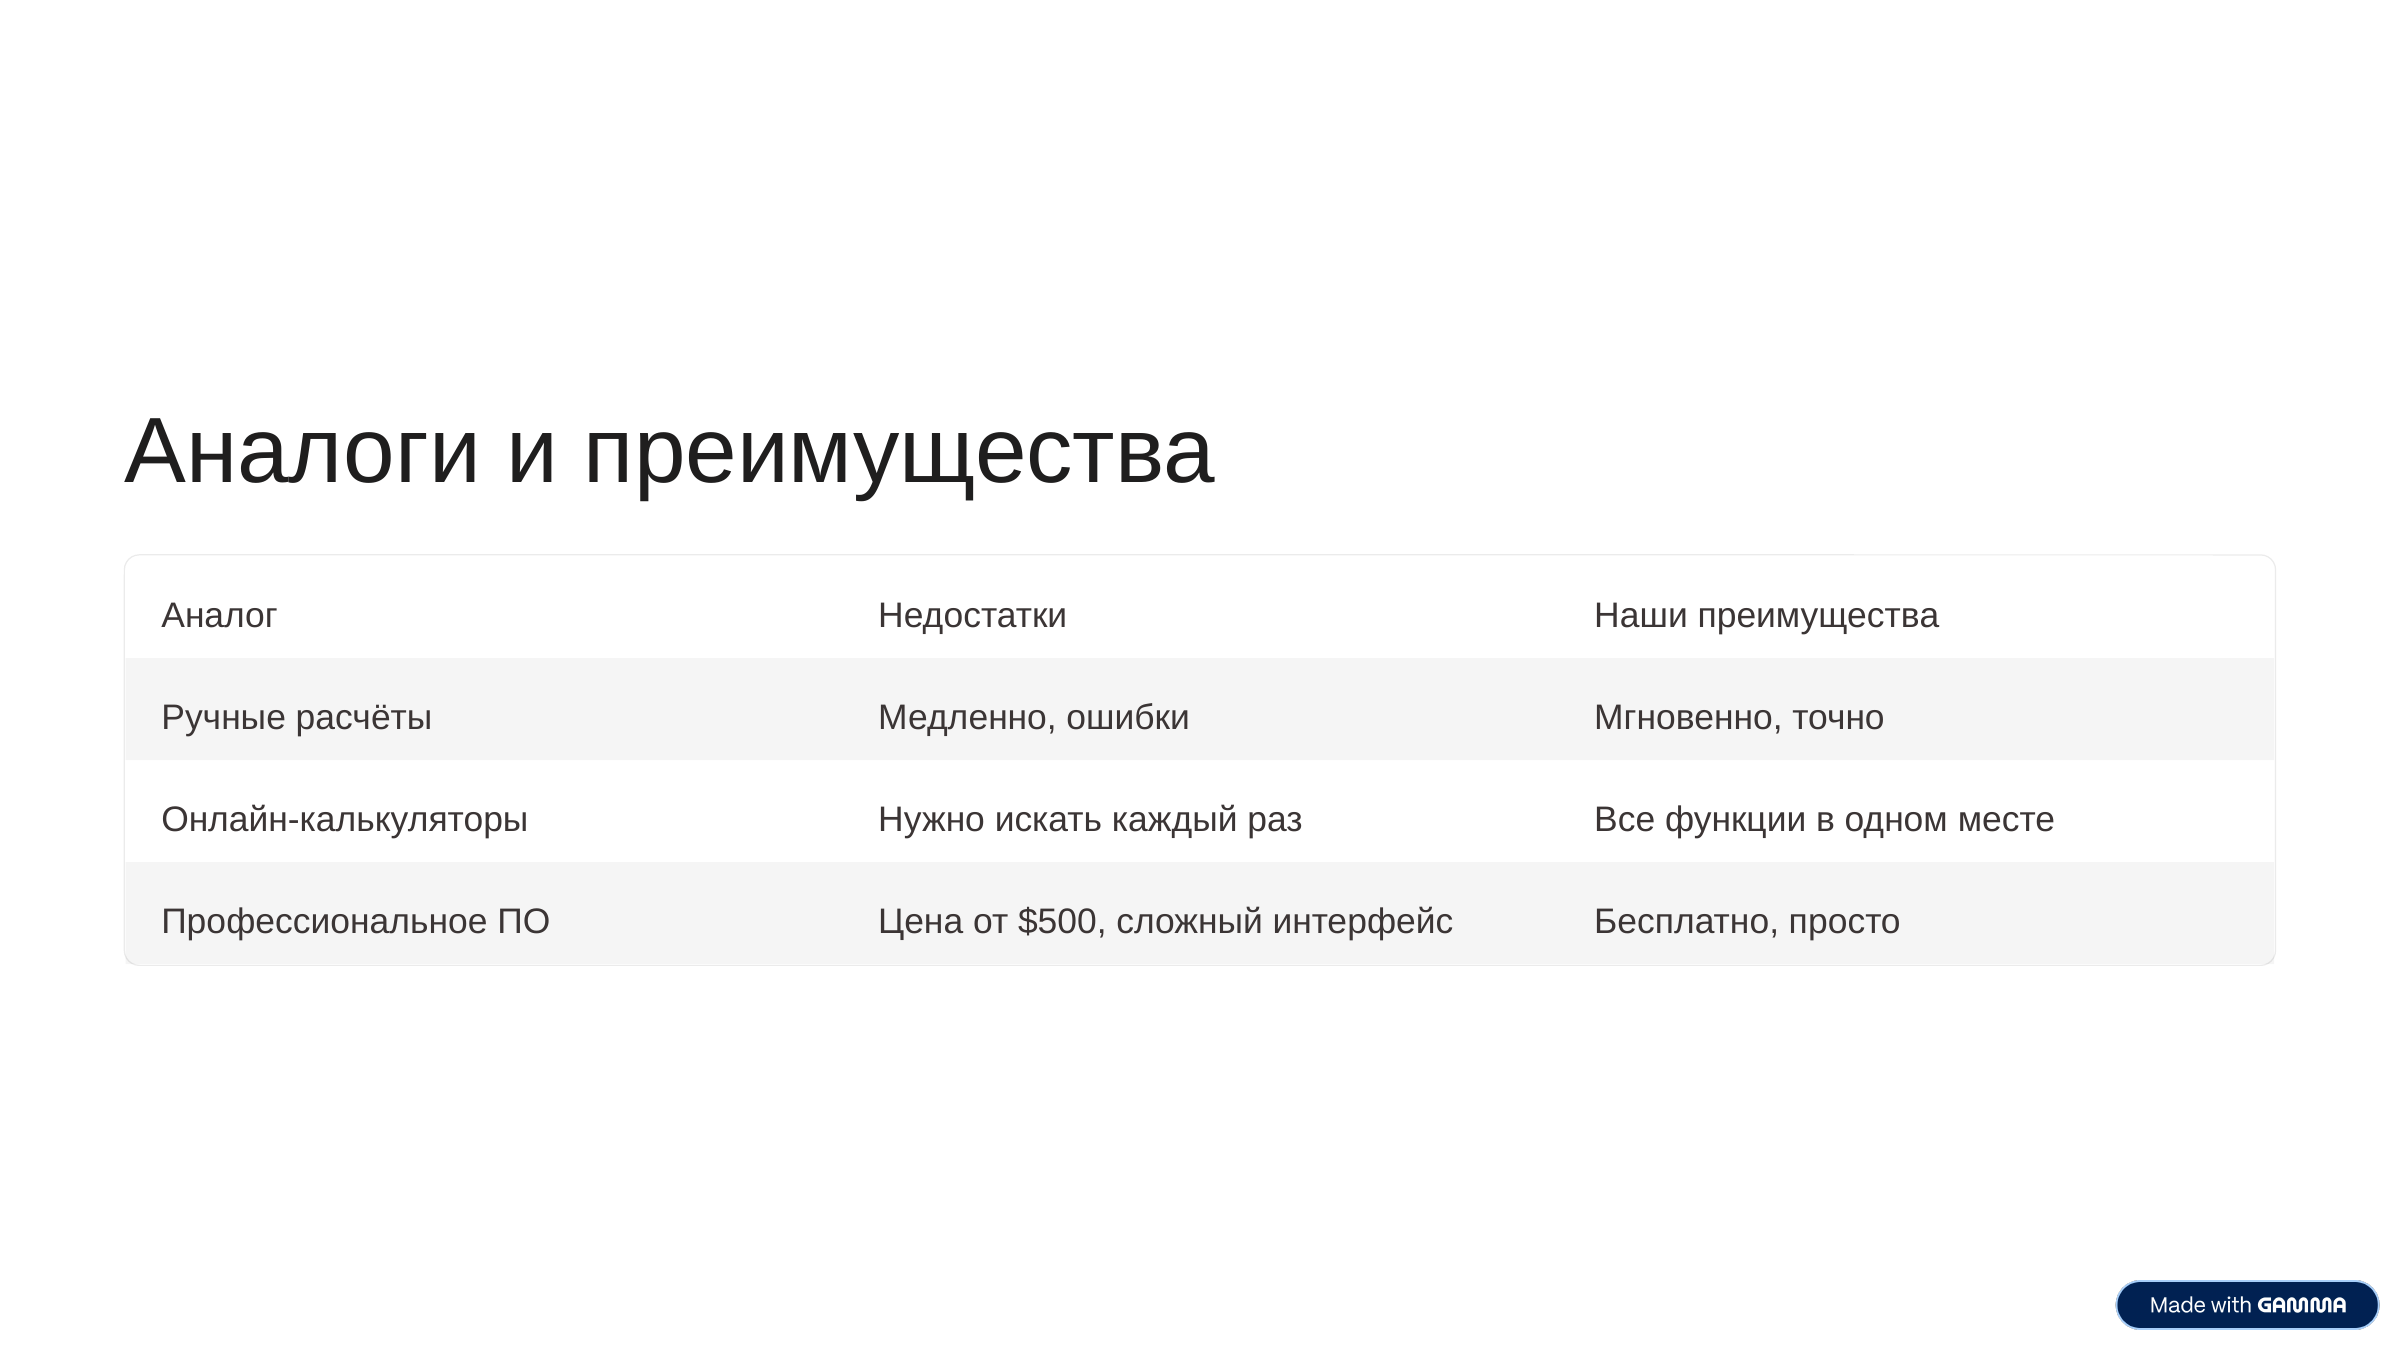

Аналоги и преимущества

Аналог
Недостатки
Наши преимущества

Ручные расчёты
Медленно, ошибки
Мгновенно, точно

Онлайн-калькуляторы
Нужно искать каждый раз
Все функции в одном месте

Профессиональное ПО
Цена от $500, сложный интерфейс
Бесплатно, просто